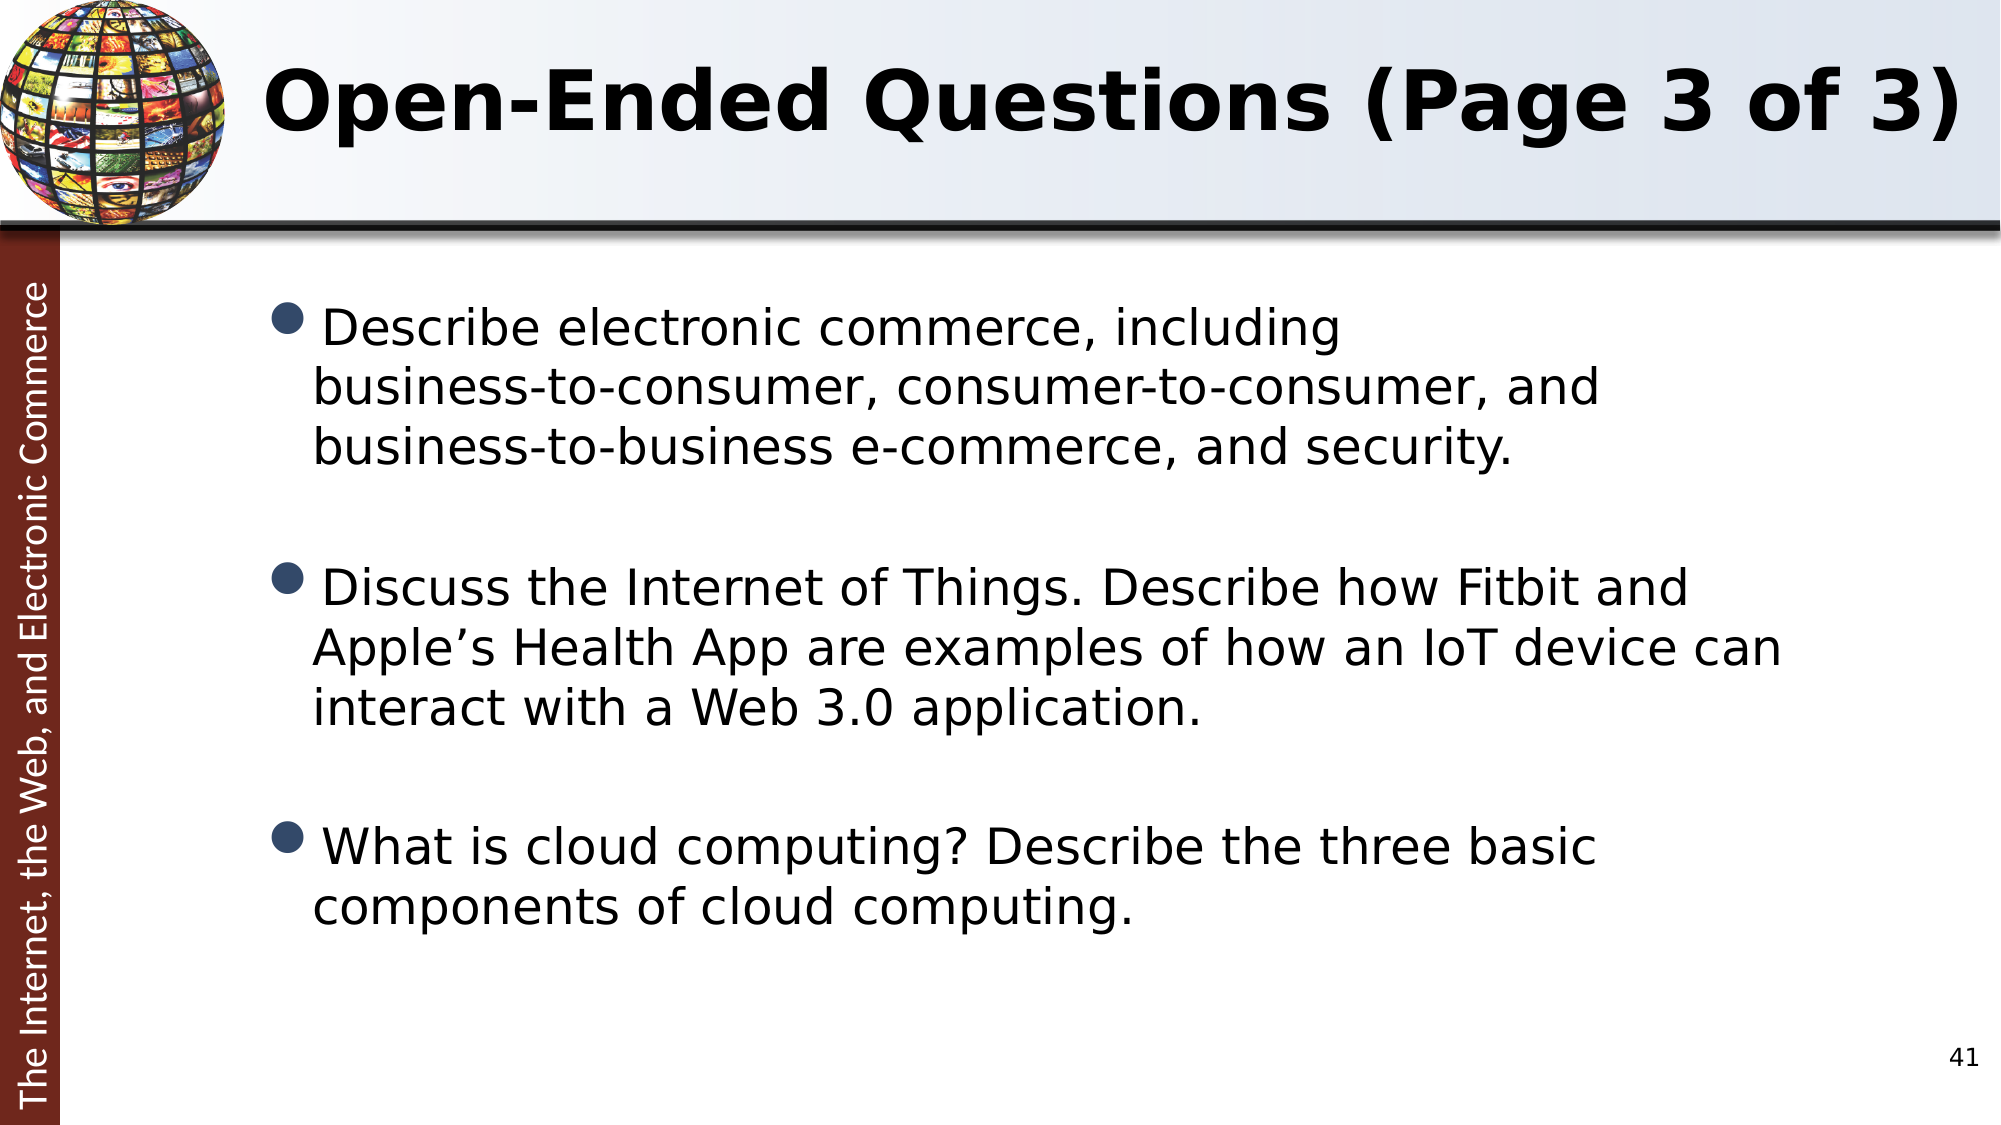

# Open-Ended Questions (Page 3 of 3)
Describe electronic commerce, including
business-to-consumer, consumer-to-consumer, and business-to-business e-commerce, and security.

Discuss the Internet of Things. Describe how Fitbit and Apple’s Health App are examples of how an IoT device can interact with a Web 3.0 application.

What is cloud computing? Describe the three basic components of cloud computing.

41